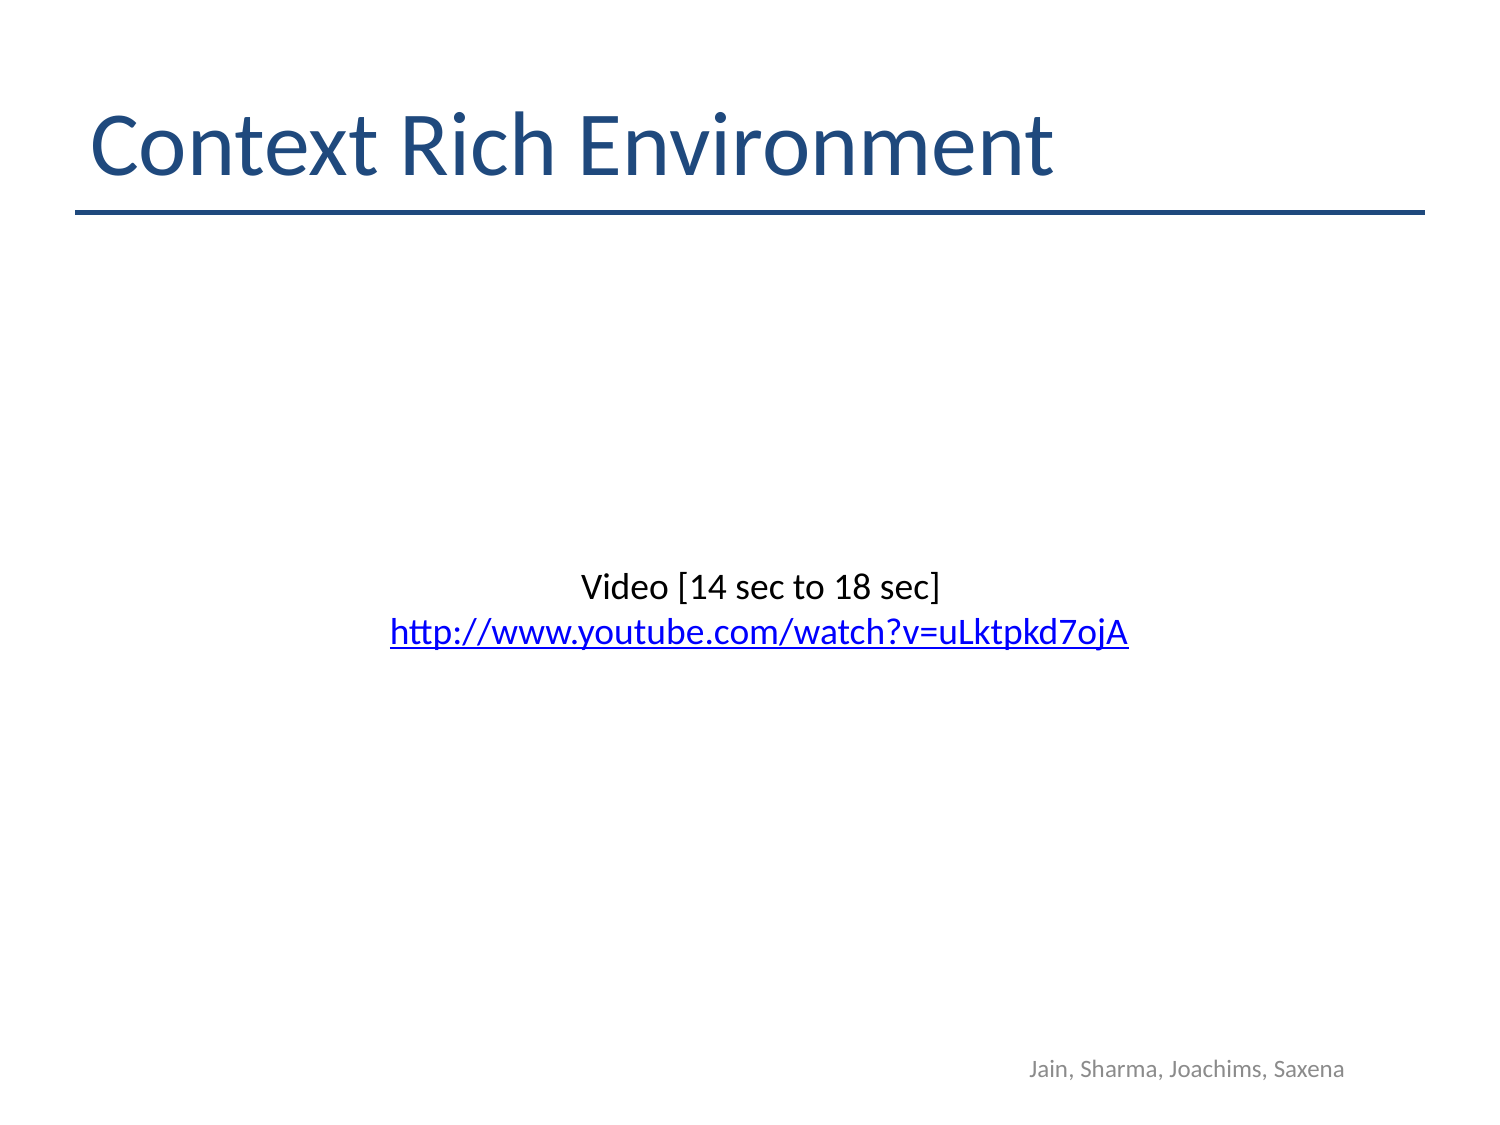

# Context Rich Environment

http://www.youtube.com/watch?v=uLktpkd7ojA
Video [14 sec to 18 sec]
Jain, Sharma, Joachims, Saxena